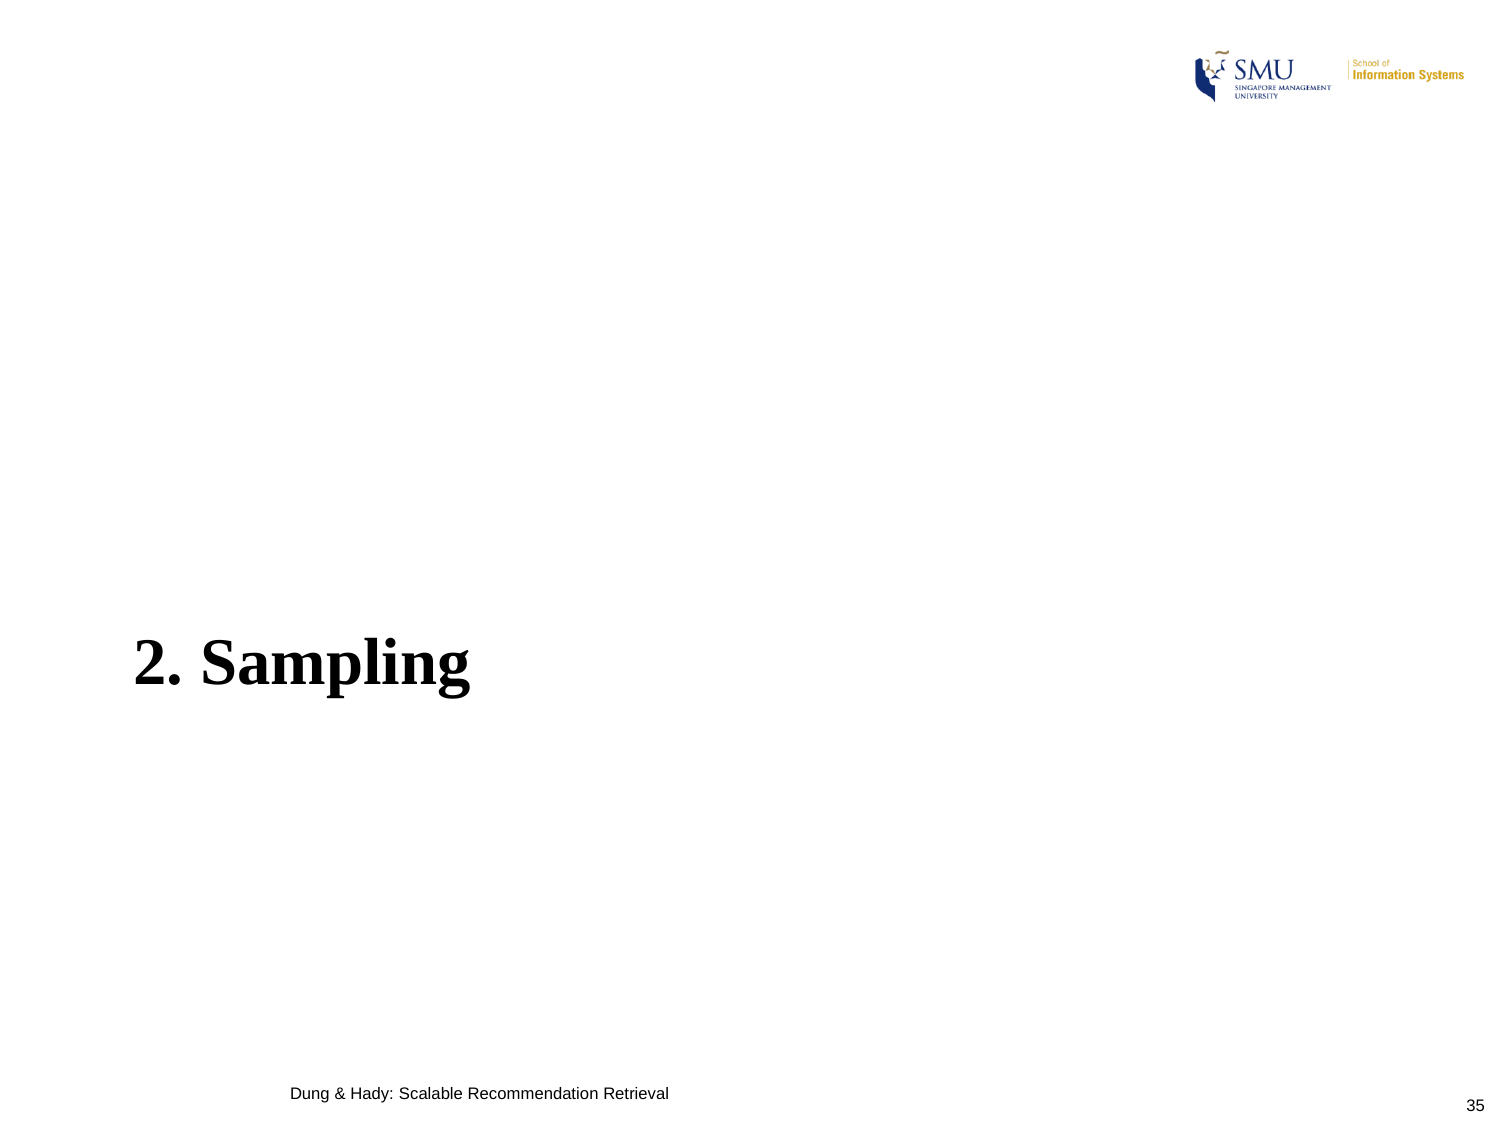

2. Sampling
Dung & Hady: Scalable Recommendation Retrieval
35